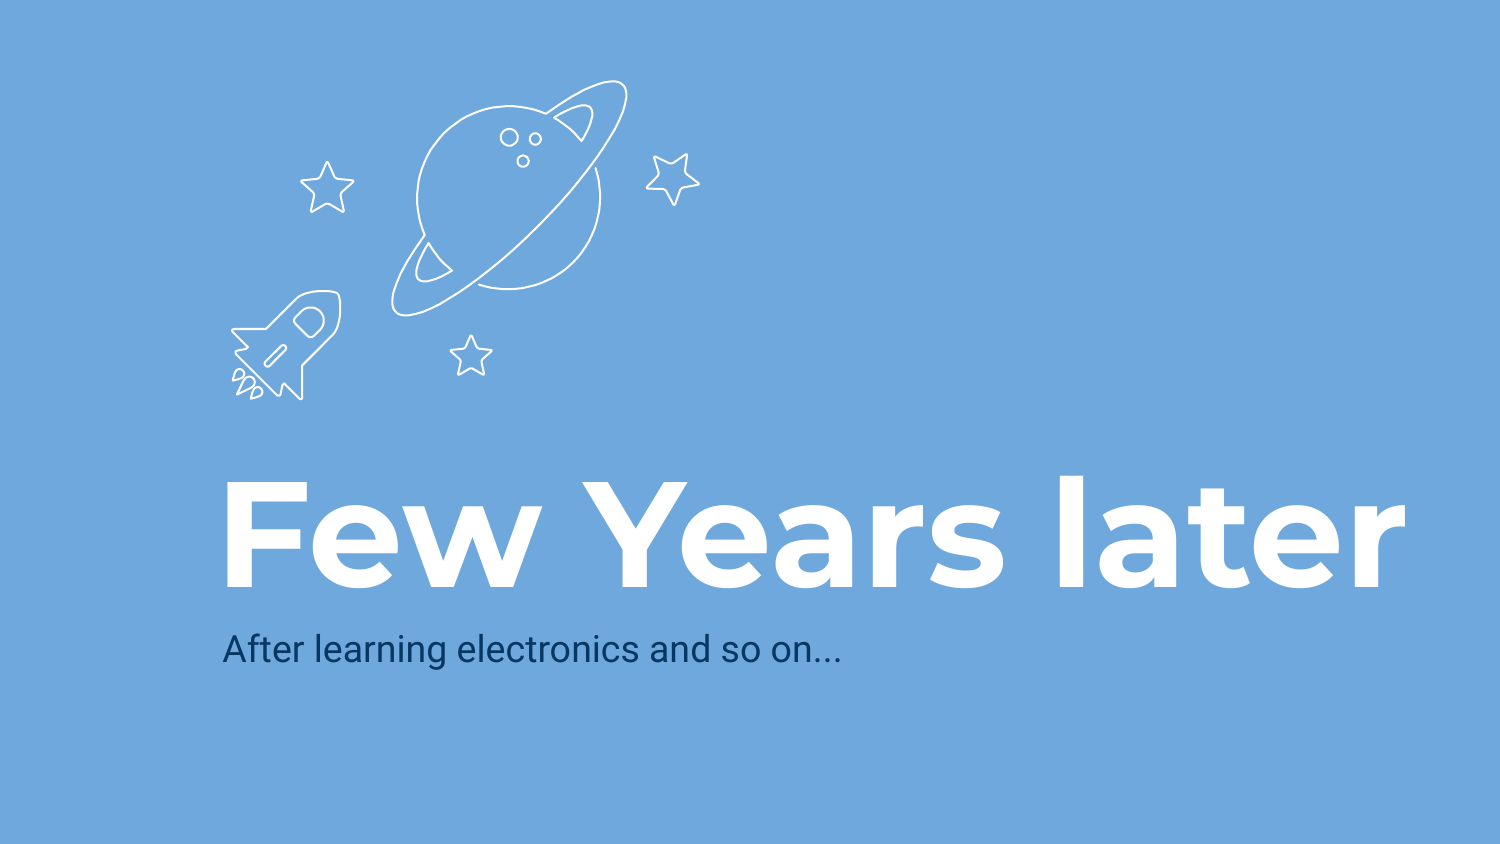

Few Years later
After learning electronics and so on...